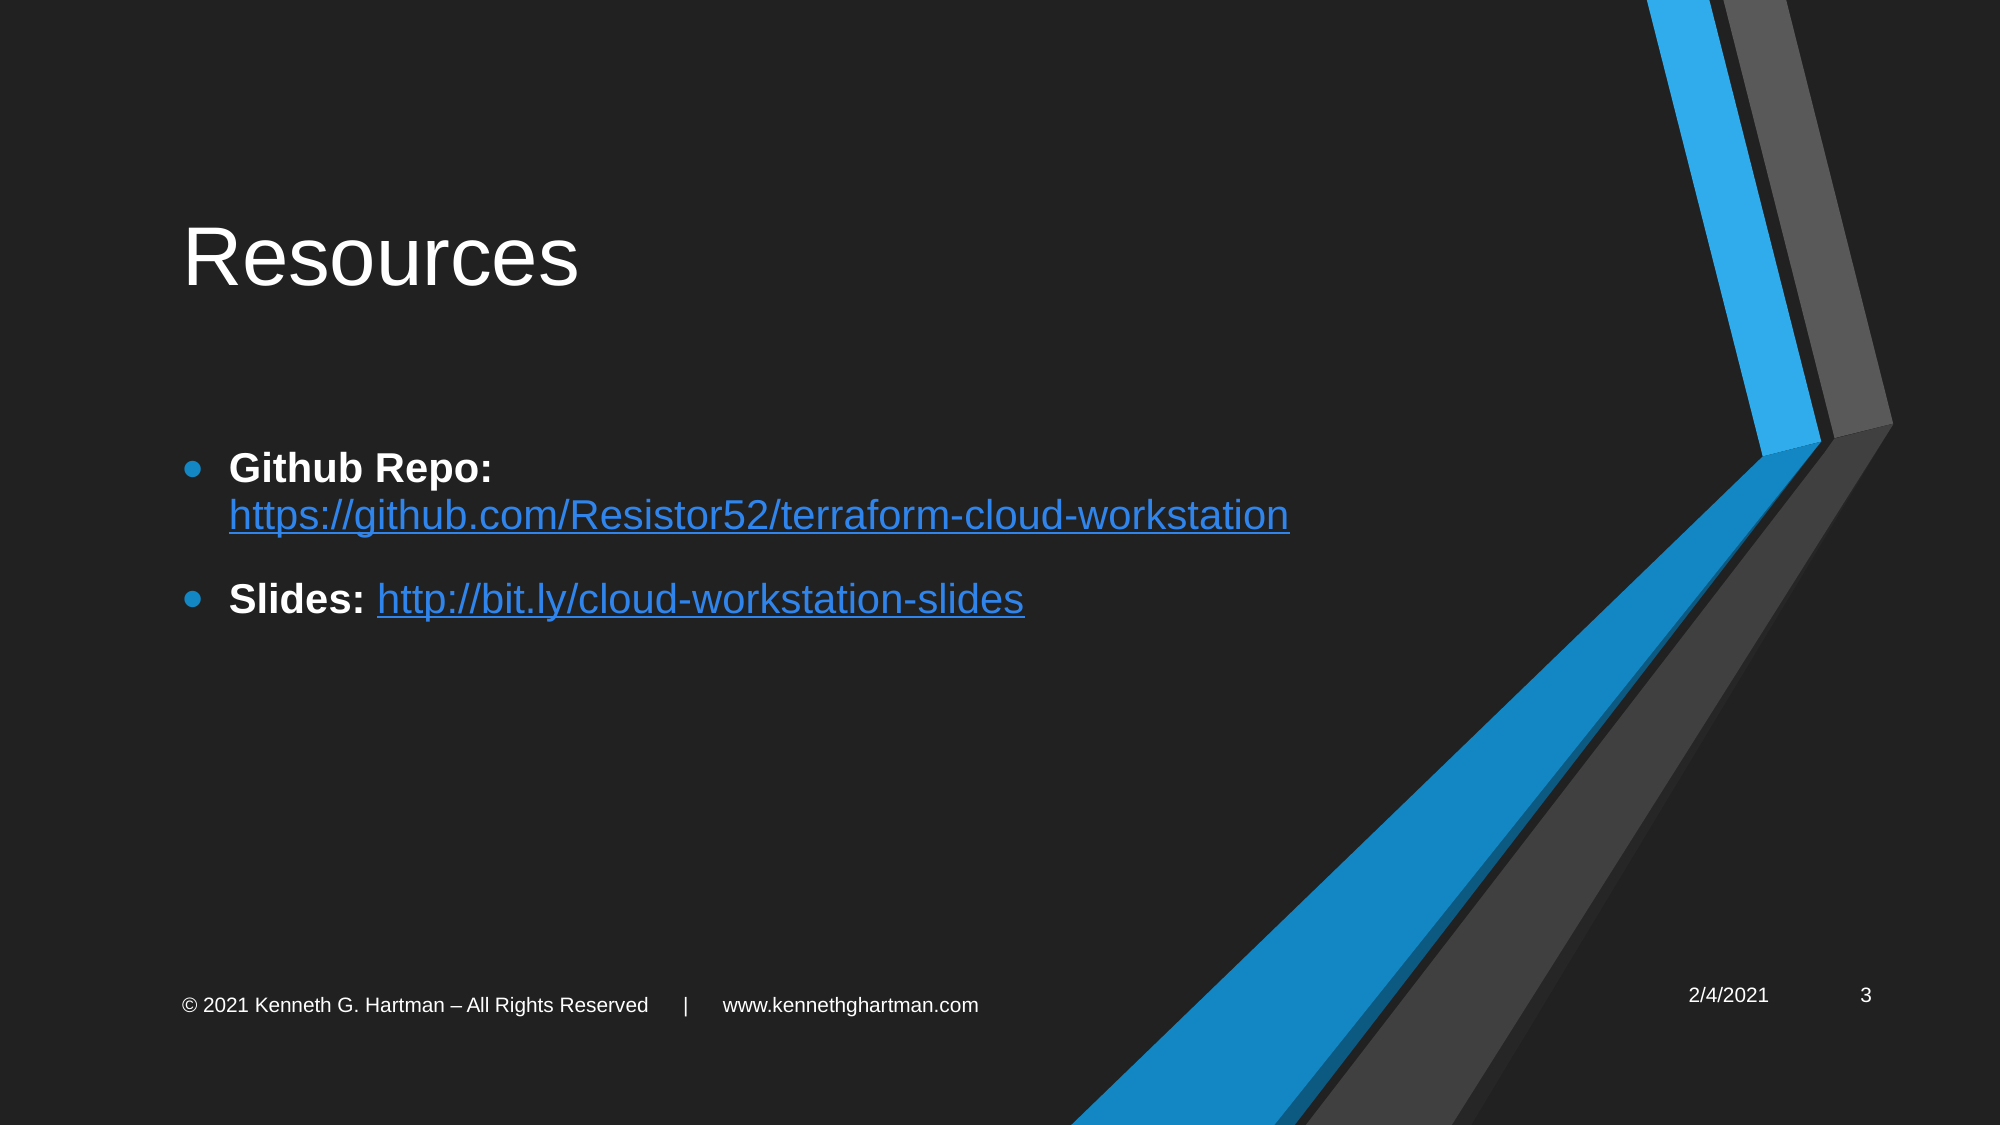

# Resources
Github Repo: https://github.com/Resistor52/terraform-cloud-workstation
Slides: http://bit.ly/cloud-workstation-slides
2/4/2021
3
© 2021 Kenneth G. Hartman – All Rights Reserved      |      www.kennethghartman.com